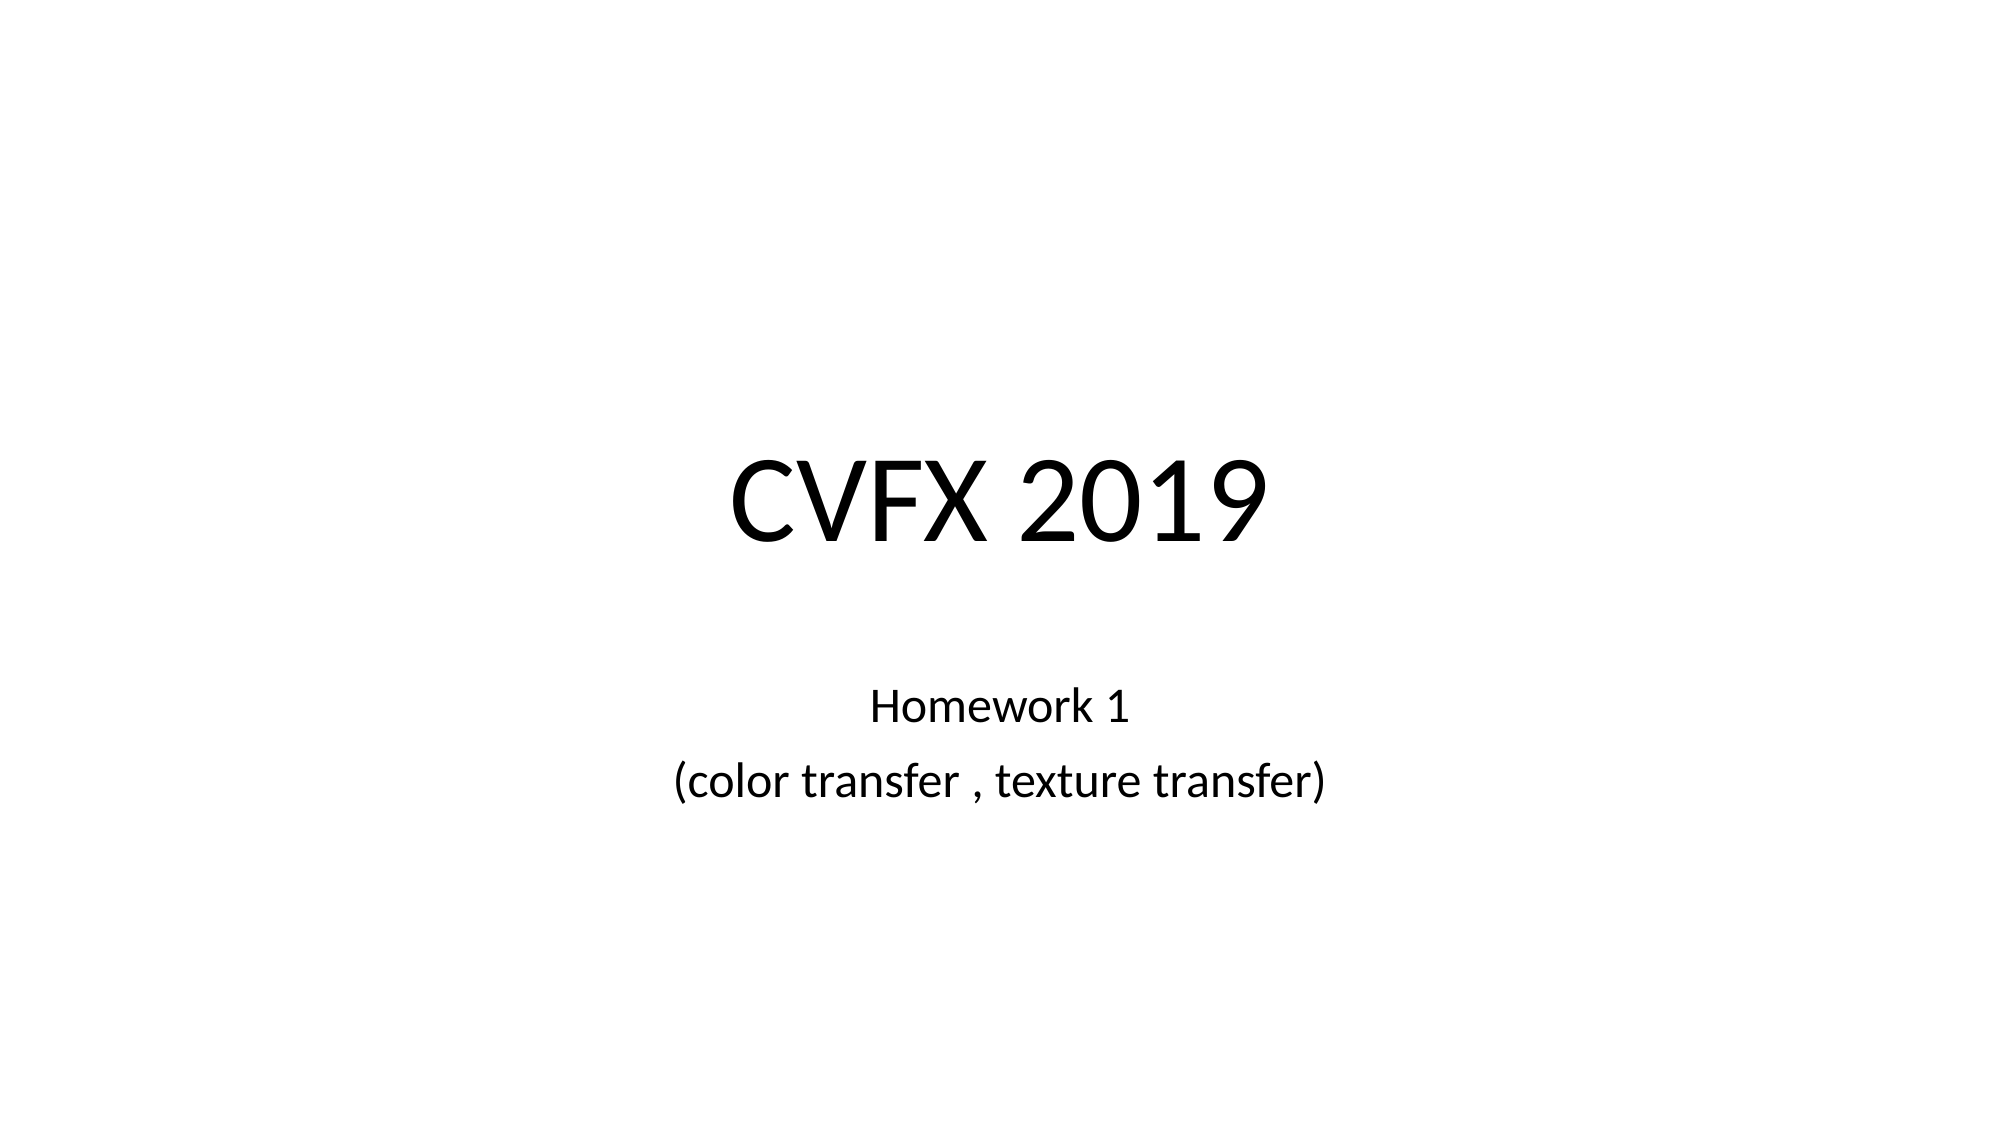

# CVFX 2019

Homework 1
(color transfer , texture transfer)